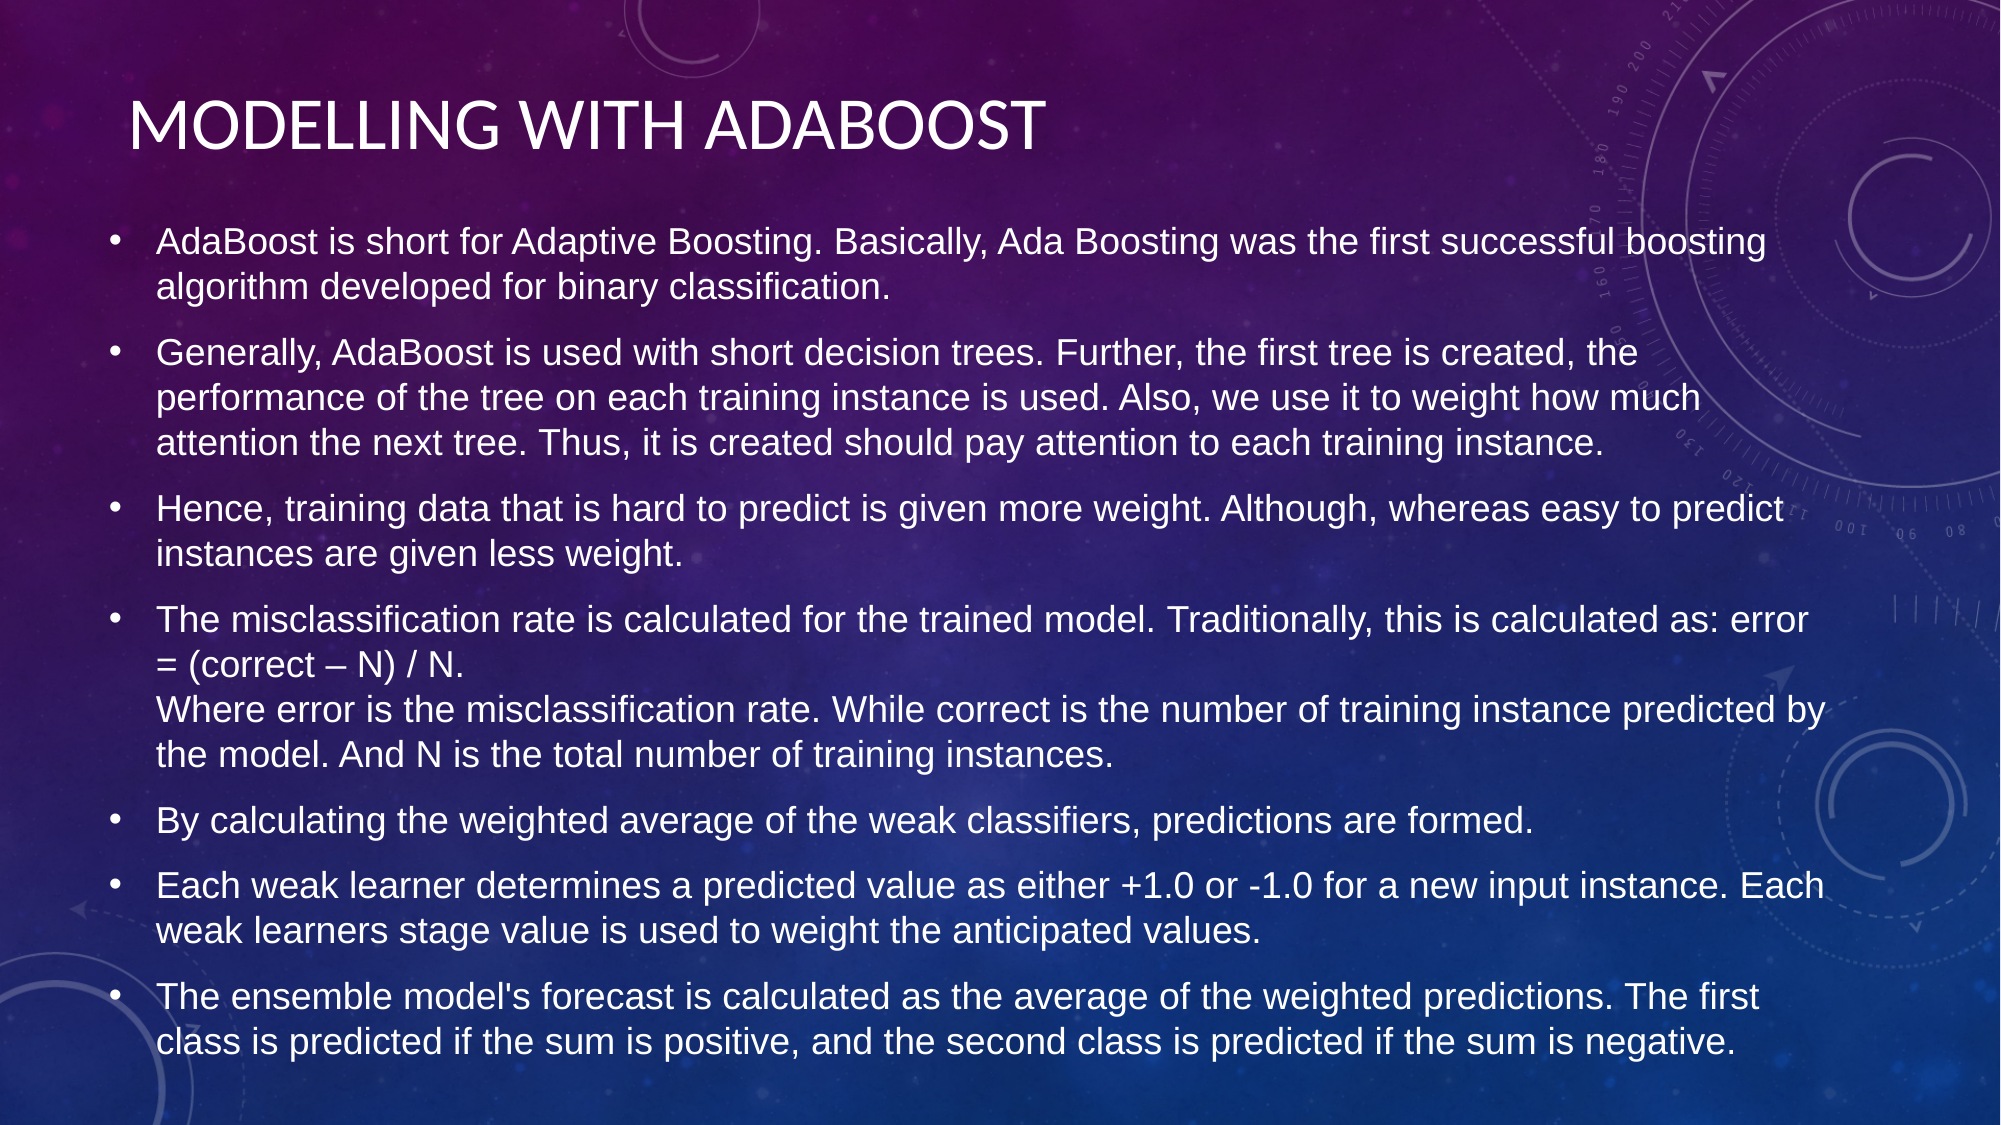

# Modelling with ADABOOST
AdaBoost is short for Adaptive Boosting. Basically, Ada Boosting was the first successful boosting algorithm developed for binary classification.
Generally, AdaBoost is used with short decision trees. Further, the first tree is created, the performance of the tree on each training instance is used. Also, we use it to weight how much attention the next tree. Thus, it is created should pay attention to each training instance.
Hence, training data that is hard to predict is given more weight. Although, whereas easy to predict instances are given less weight.
The misclassification rate is calculated for the trained model. Traditionally, this is calculated as: error = (correct – N) / N.
Where error is the misclassification rate. While correct is the number of training instance predicted by the model. And N is the total number of training instances.
By calculating the weighted average of the weak classifiers, predictions are formed.
Each weak learner determines a predicted value as either +1.0 or -1.0 for a new input instance. Each weak learners stage value is used to weight the anticipated values.
The ensemble model's forecast is calculated as the average of the weighted predictions. The first class is predicted if the sum is positive, and the second class is predicted if the sum is negative.